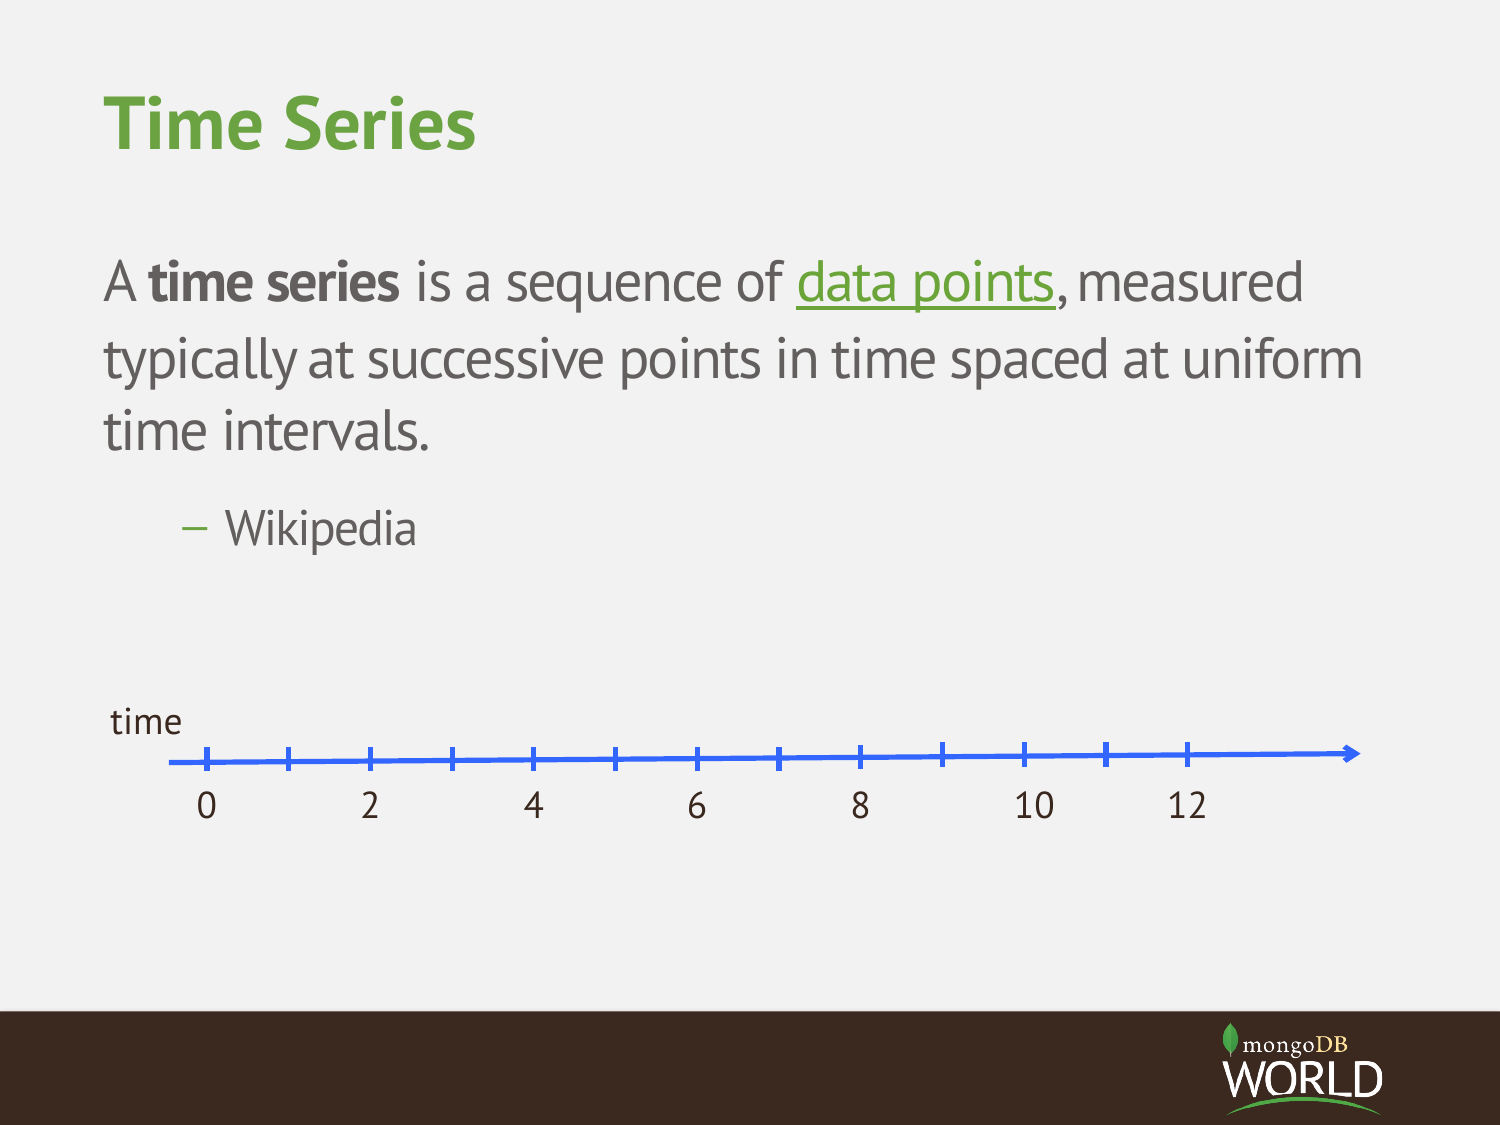

# Time Series
A time series is a sequence of data points, measured typically at successive points in time spaced at uniform time intervals.
Wikipedia
time
0
2
4
6
8
10
12